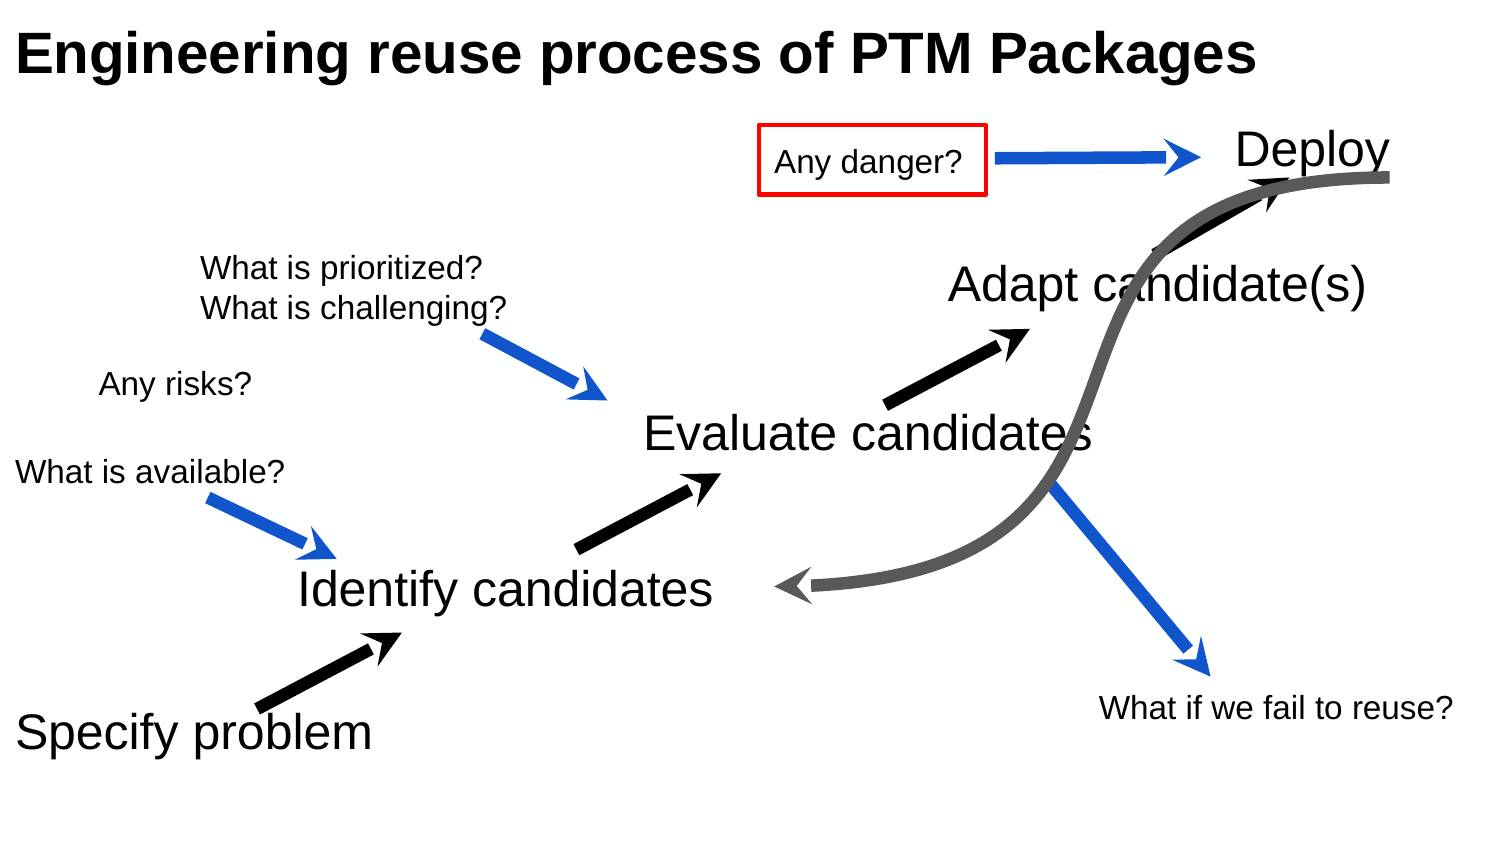

Engineering reuse process of PTM Packages
250
Deploy
Any danger?
What is prioritized?​
What is challenging?​
Adapt candidate(s)​
Any risks?
Evaluate candidates​
What is available?​
Identify candidates​

What if we fail to reuse?
Specify problem